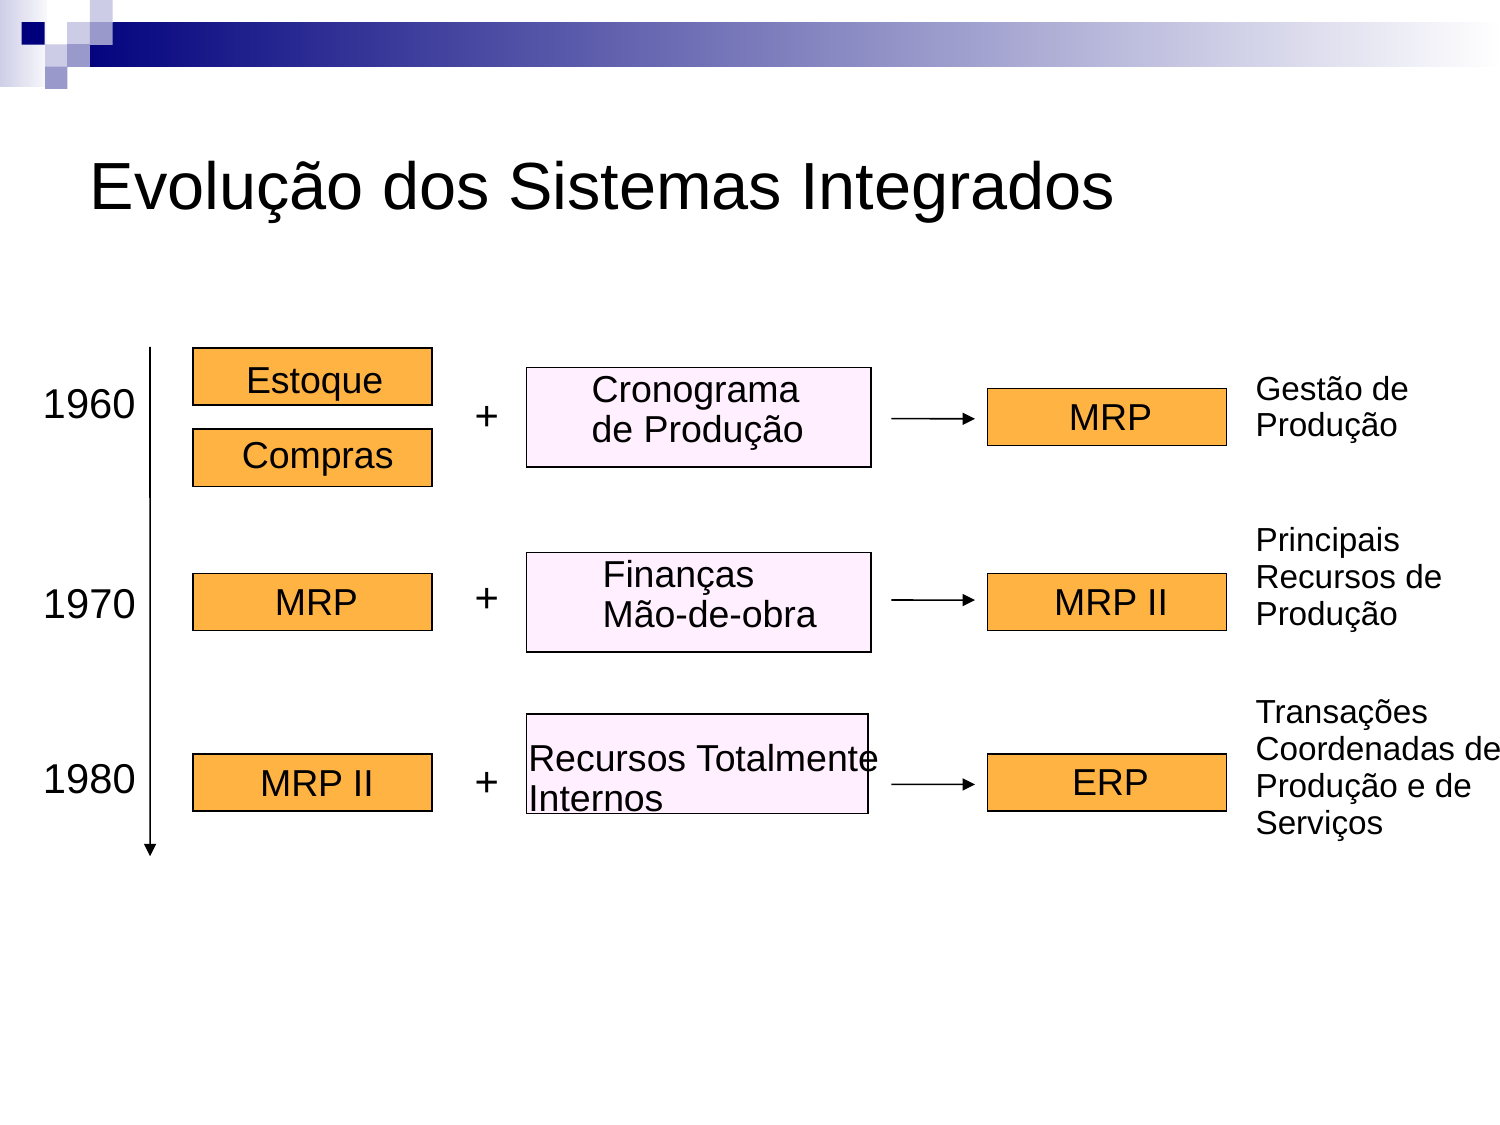

# Evolução dos Sistemas Integrados

Estoque
Cronograma de Produção
Gestão de Produção

1960
+

MRP

Compras

Principais Recursos de Produção
Finanças
Mão-de-obra

+

1970
MRP
MRP II

Transações Coordenadas de Produção e de Serviços

Recursos Totalmente Internos
1980
+

ERP
MRP II